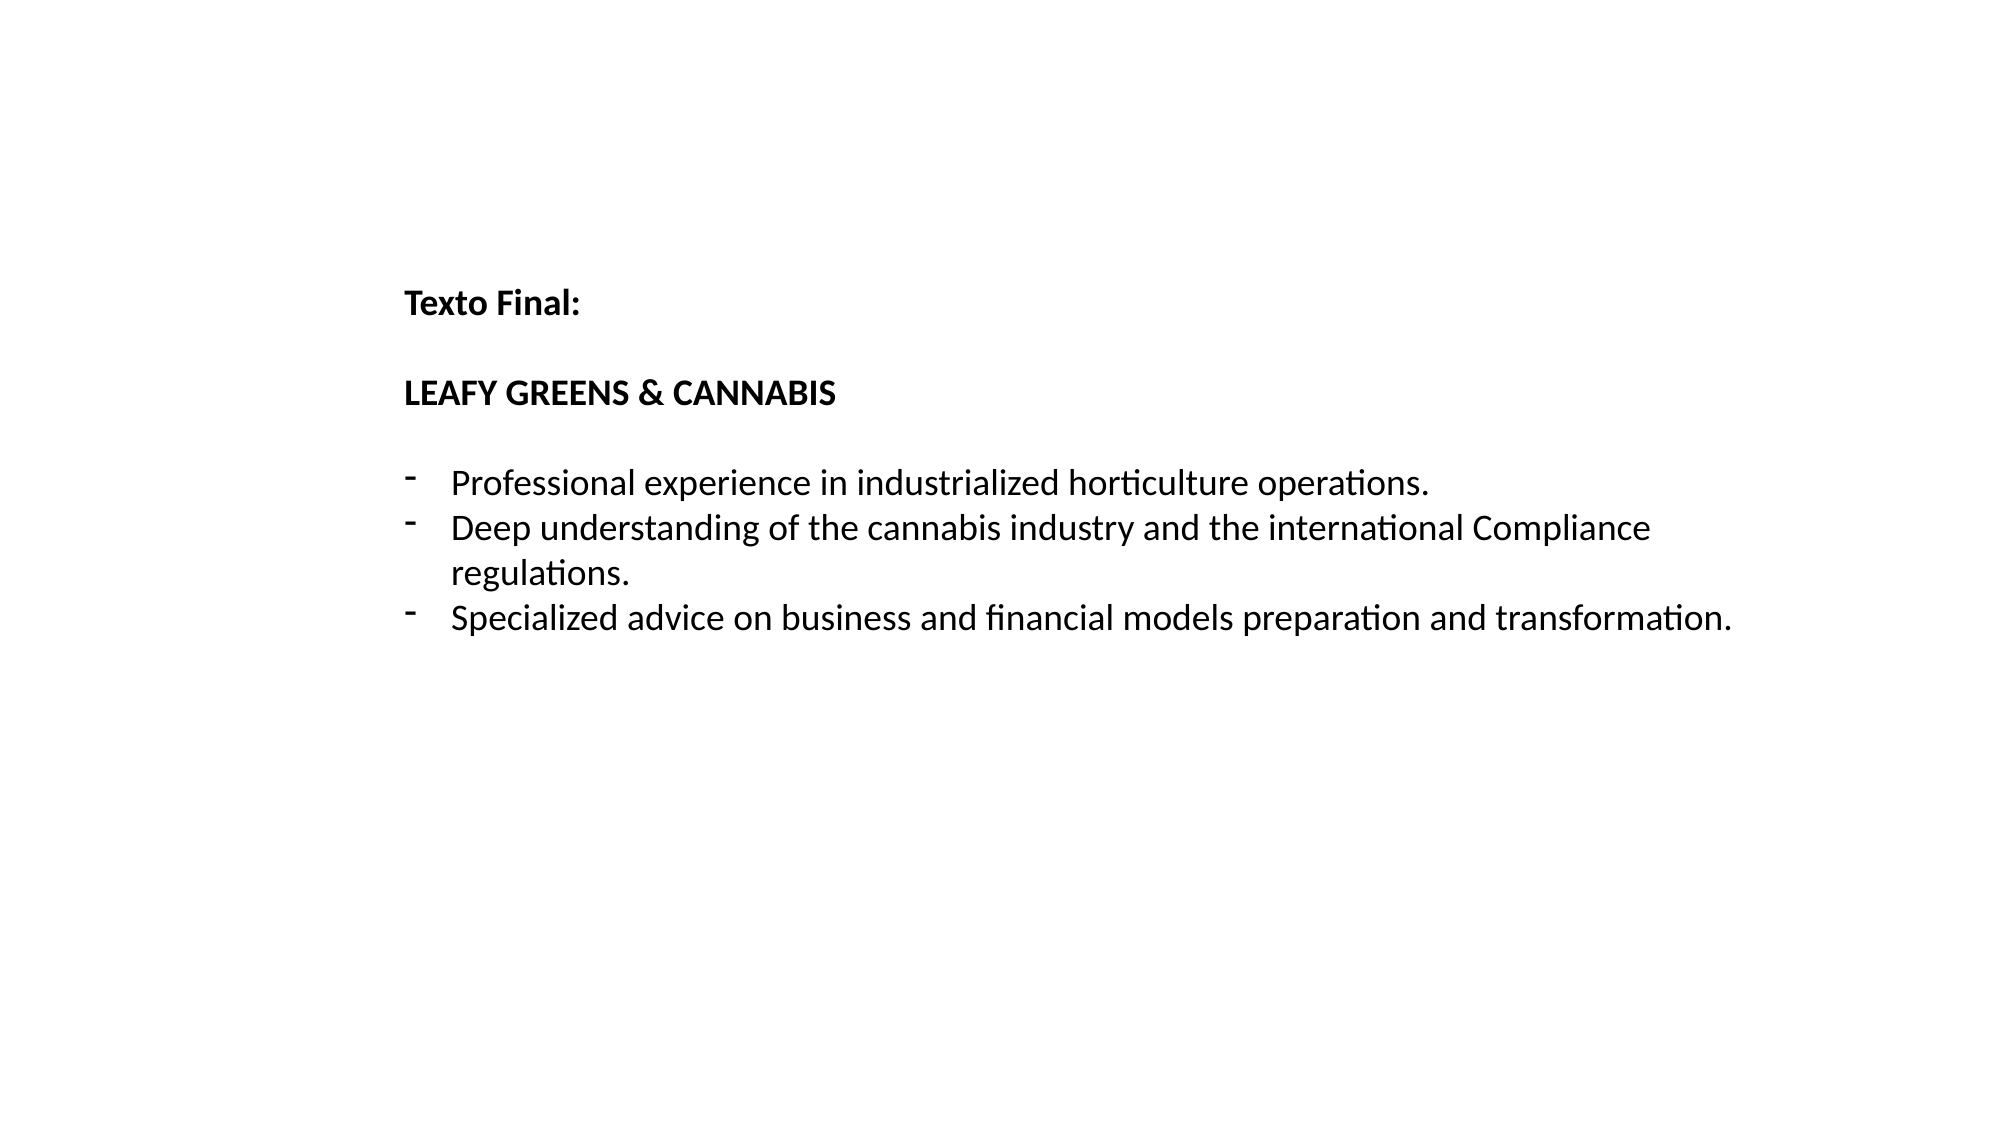

Texto Final:

LEAFY GREENS & CANNABIS

Professional experience in industrialized horticulture operations.
Deep understanding of the cannabis industry and the international Compliance regulations.
Specialized advice on business and financial models preparation and transformation.